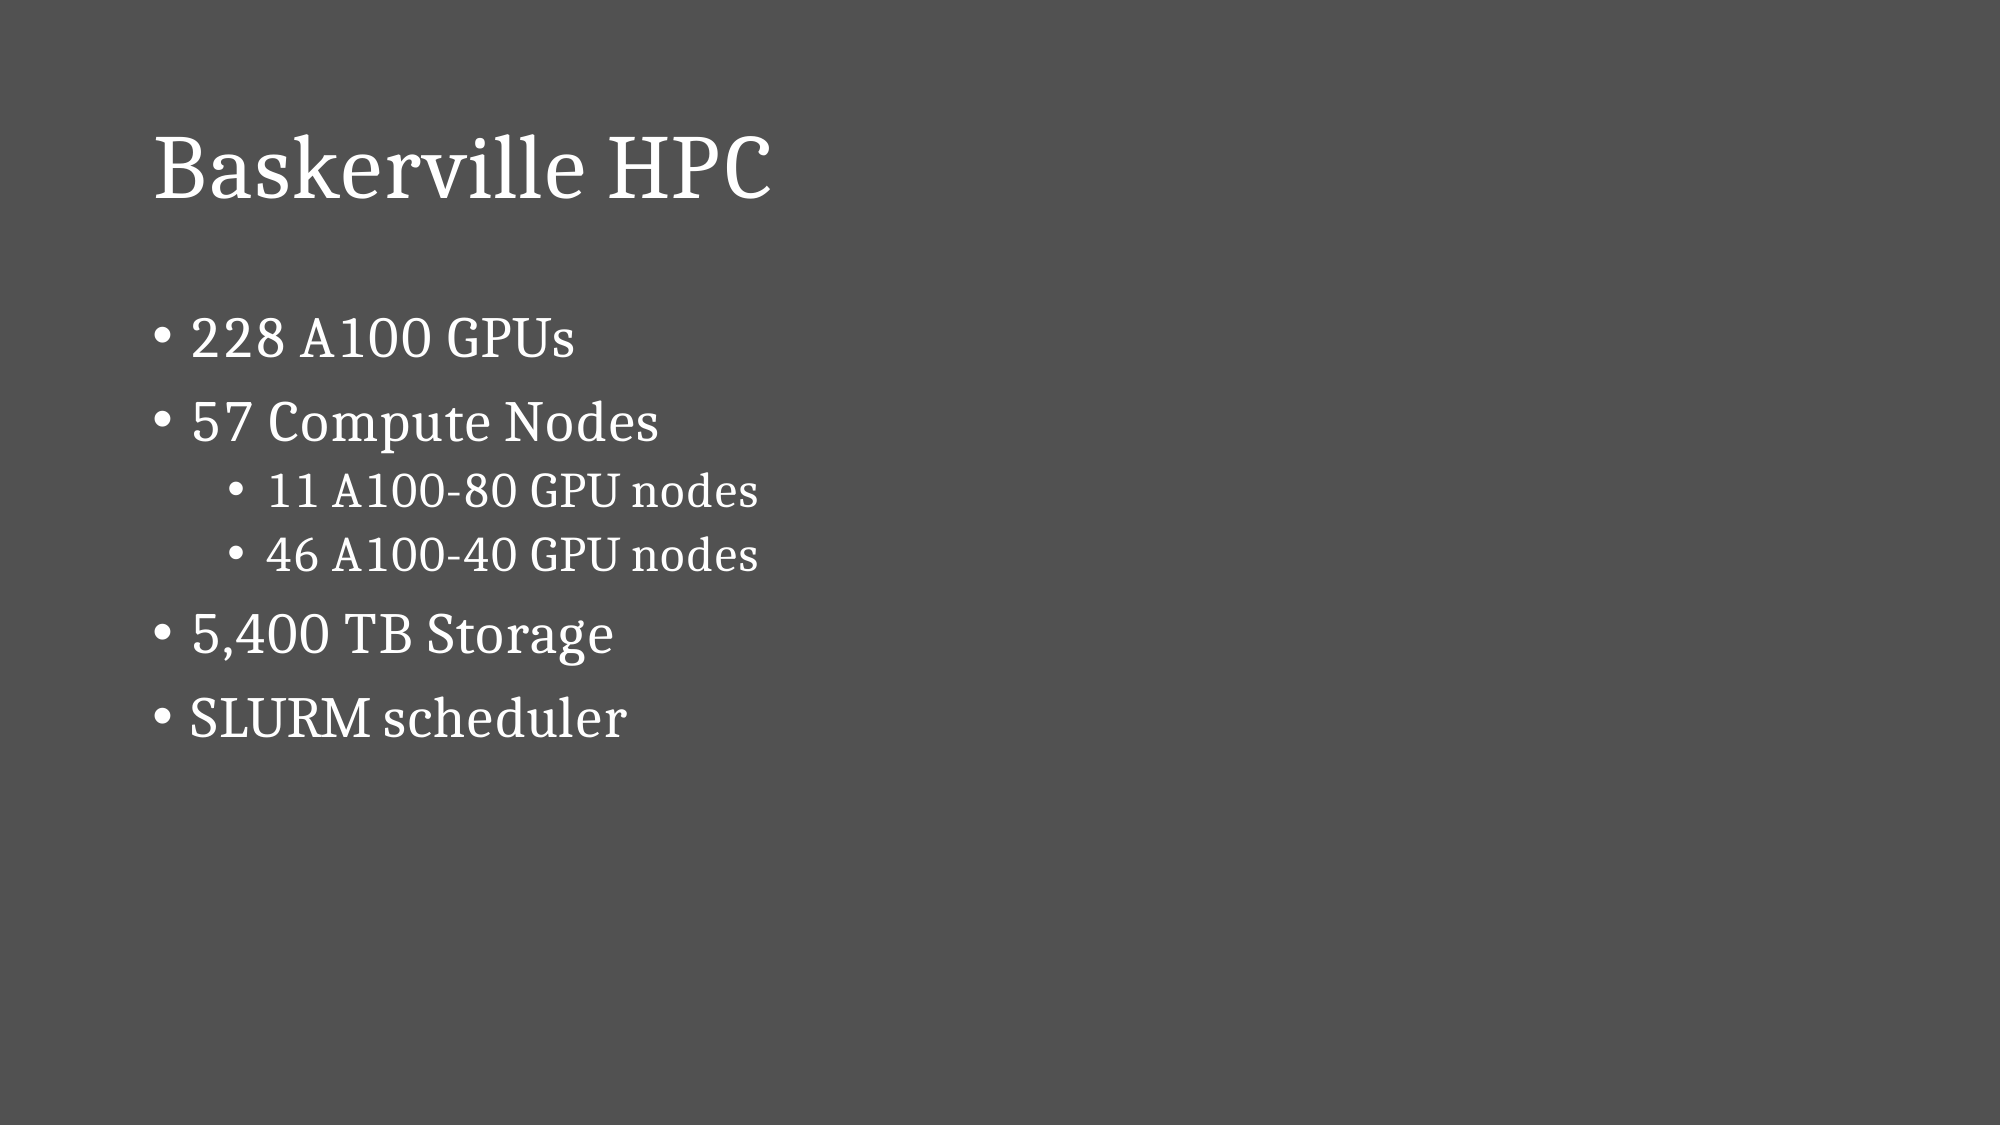

# Baskerville HPC
228 A100 GPUs
57 Compute Nodes
11 A100-80 GPU nodes
46 A100-40 GPU nodes
5,400 TB Storage
SLURM scheduler